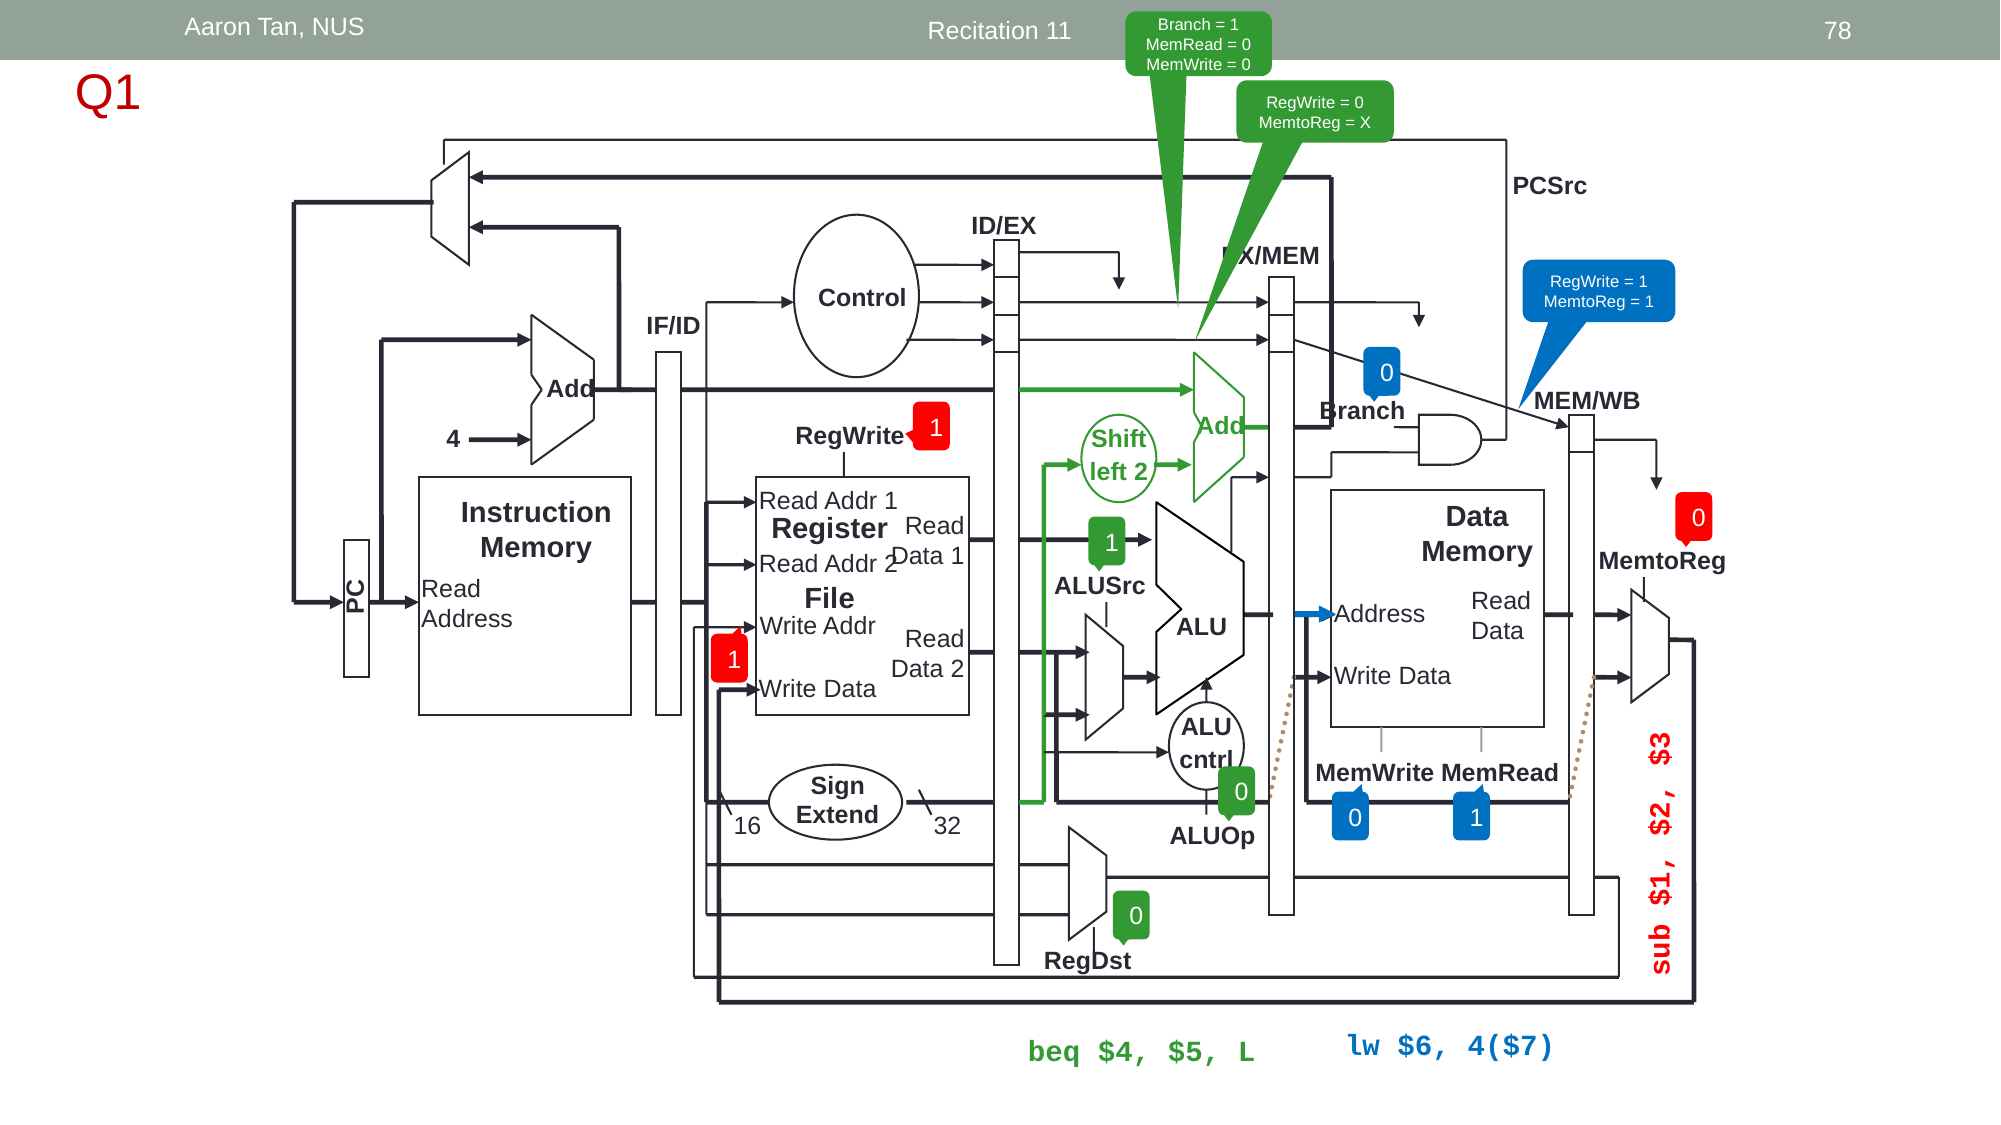

Aaron Tan, NUS
Recitation 11
78
Branch = 1
MemRead = 0
MemWrite = 0
Q1
RegWrite = 0
MemtoReg = X

PCSrc

ID/EX

EX/MEM

RegWrite = 1
MemtoReg = 1

Control

IF/ID

0

Add
MEM/WB

Branch
1
Add
4
RegWrite

Shift
left 2

Read Addr 1

Instruction
Memory

Data
Memory
0

Register

File
Read
 Data 1

1

Read Addr 2

MemtoReg
Read
Address

ALUSrc
PC
Read
Data

Address

Write Addr

ALU
Read
 Data 2

1

Write Data

Write Data

ALU
cntrl

MemWrite
MemRead

Sign
Extend
0

0
1

16

32

ALUOp
sub $1, $2, $3

0

RegDst

lw $6, 4($7)
beq $4, $5, L